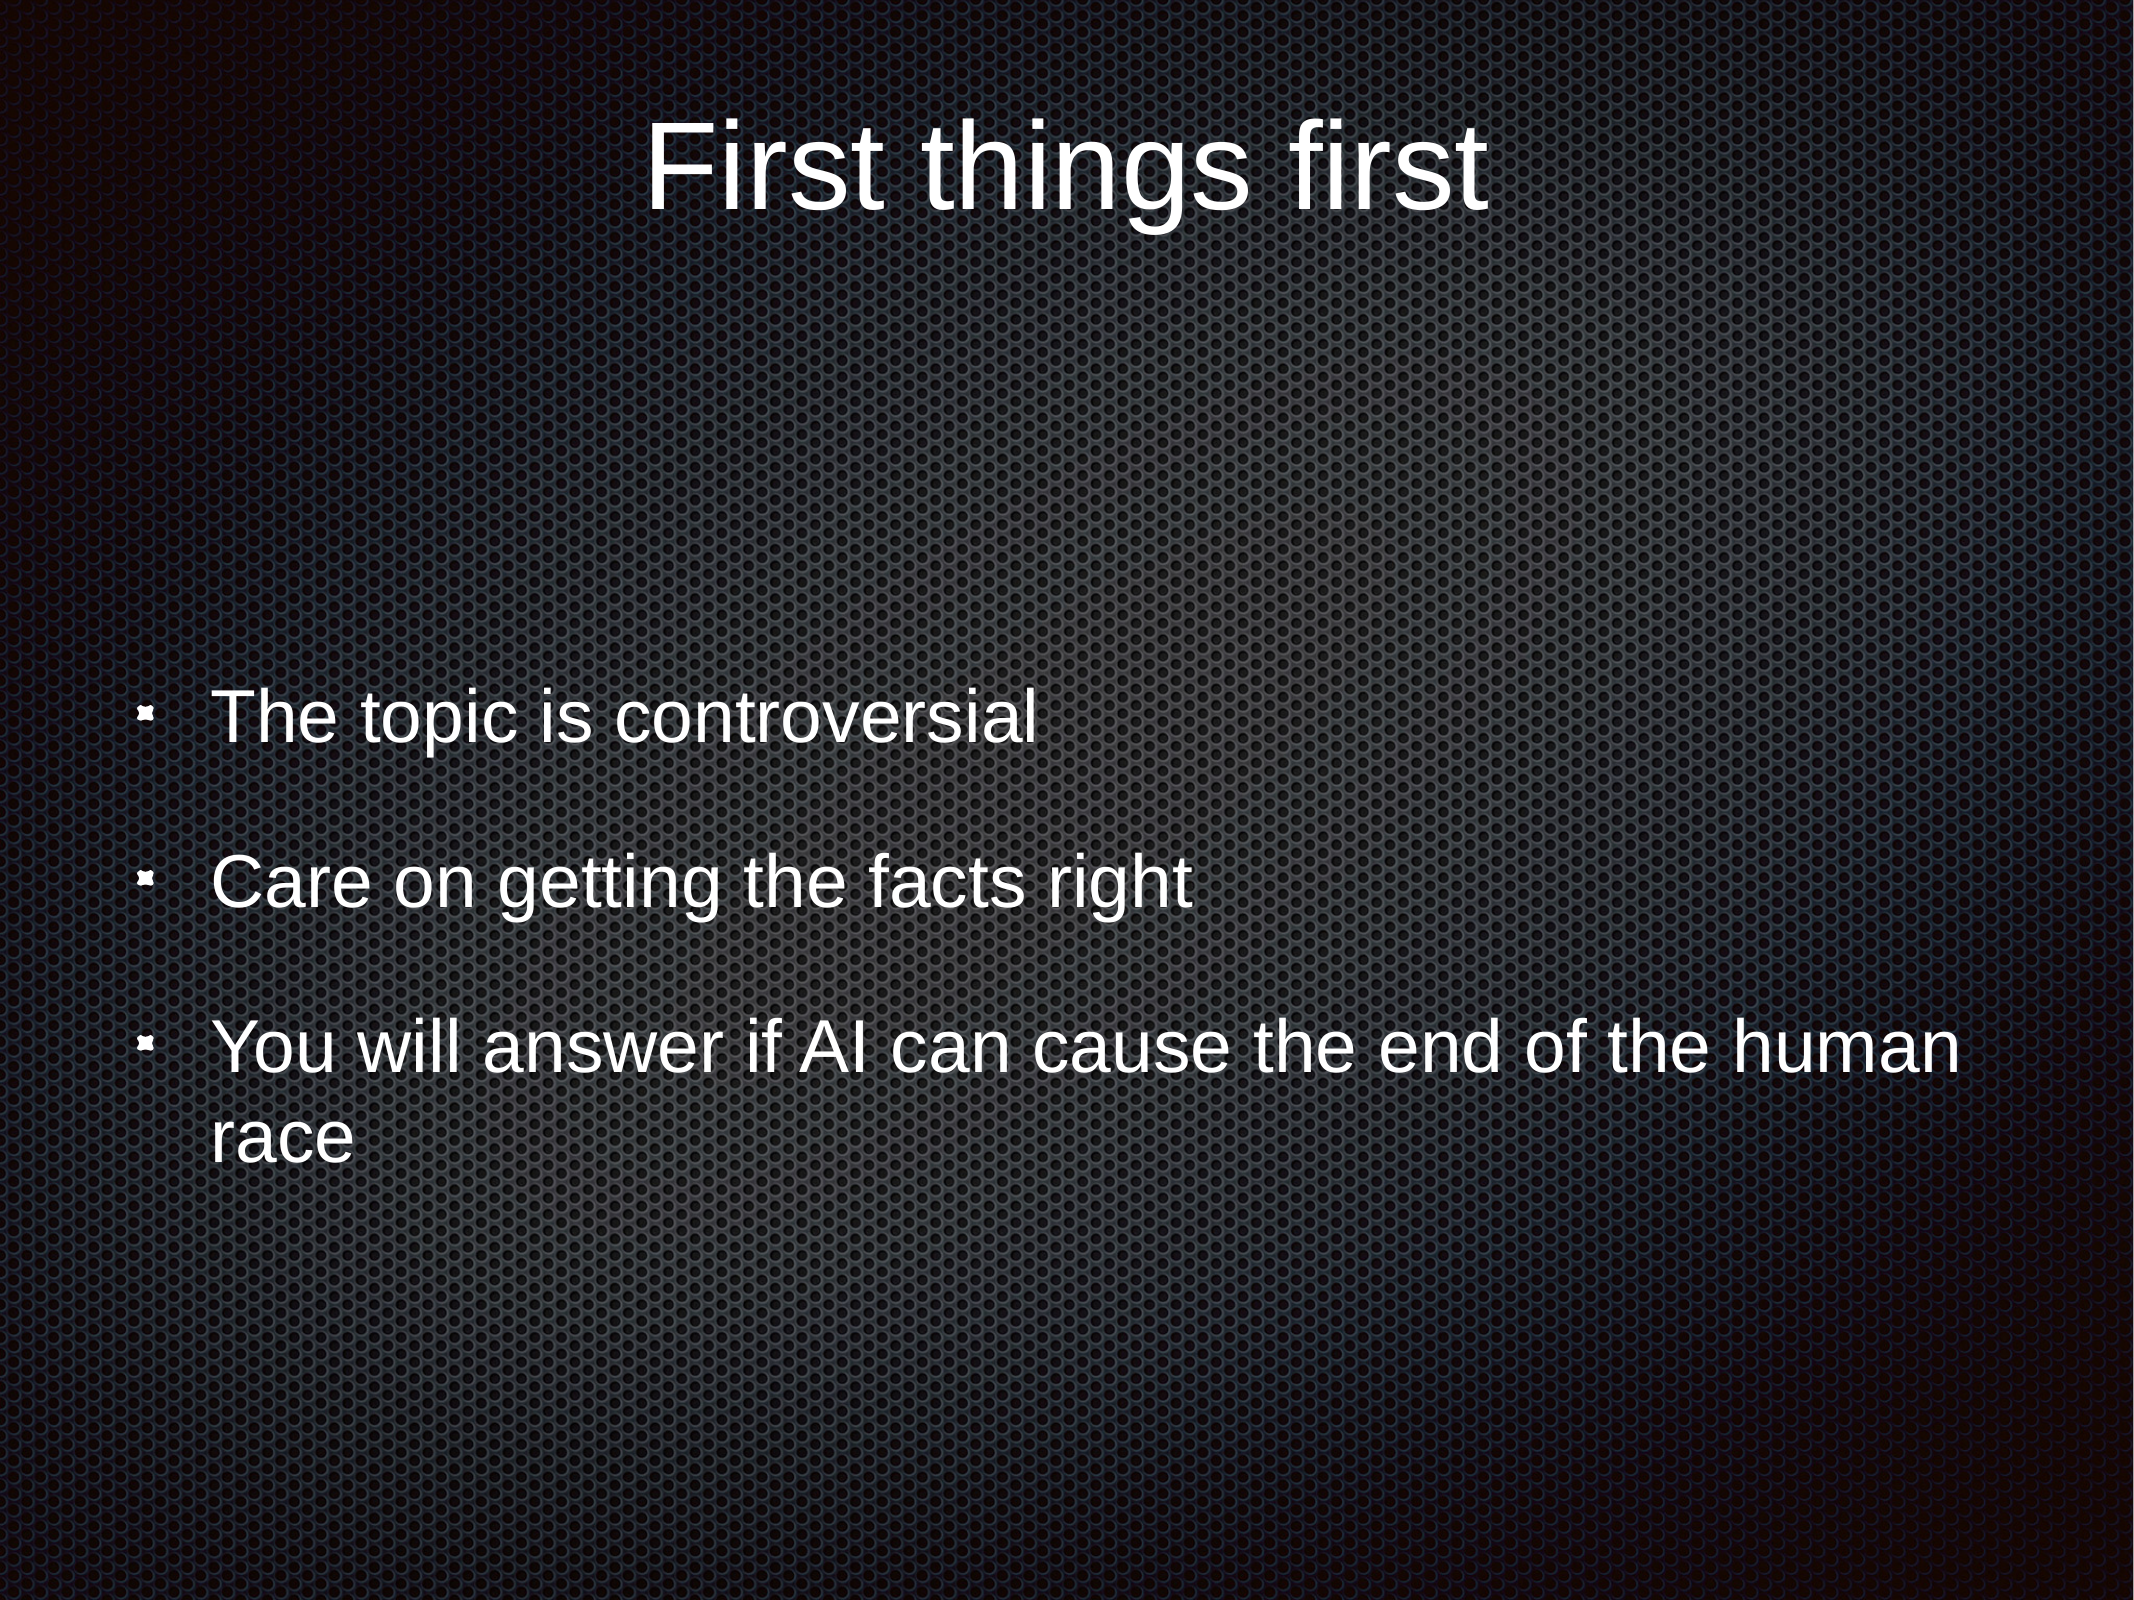

# First things first
The topic is controversial
Care on getting the facts right
You will answer if AI can cause the end of the human race